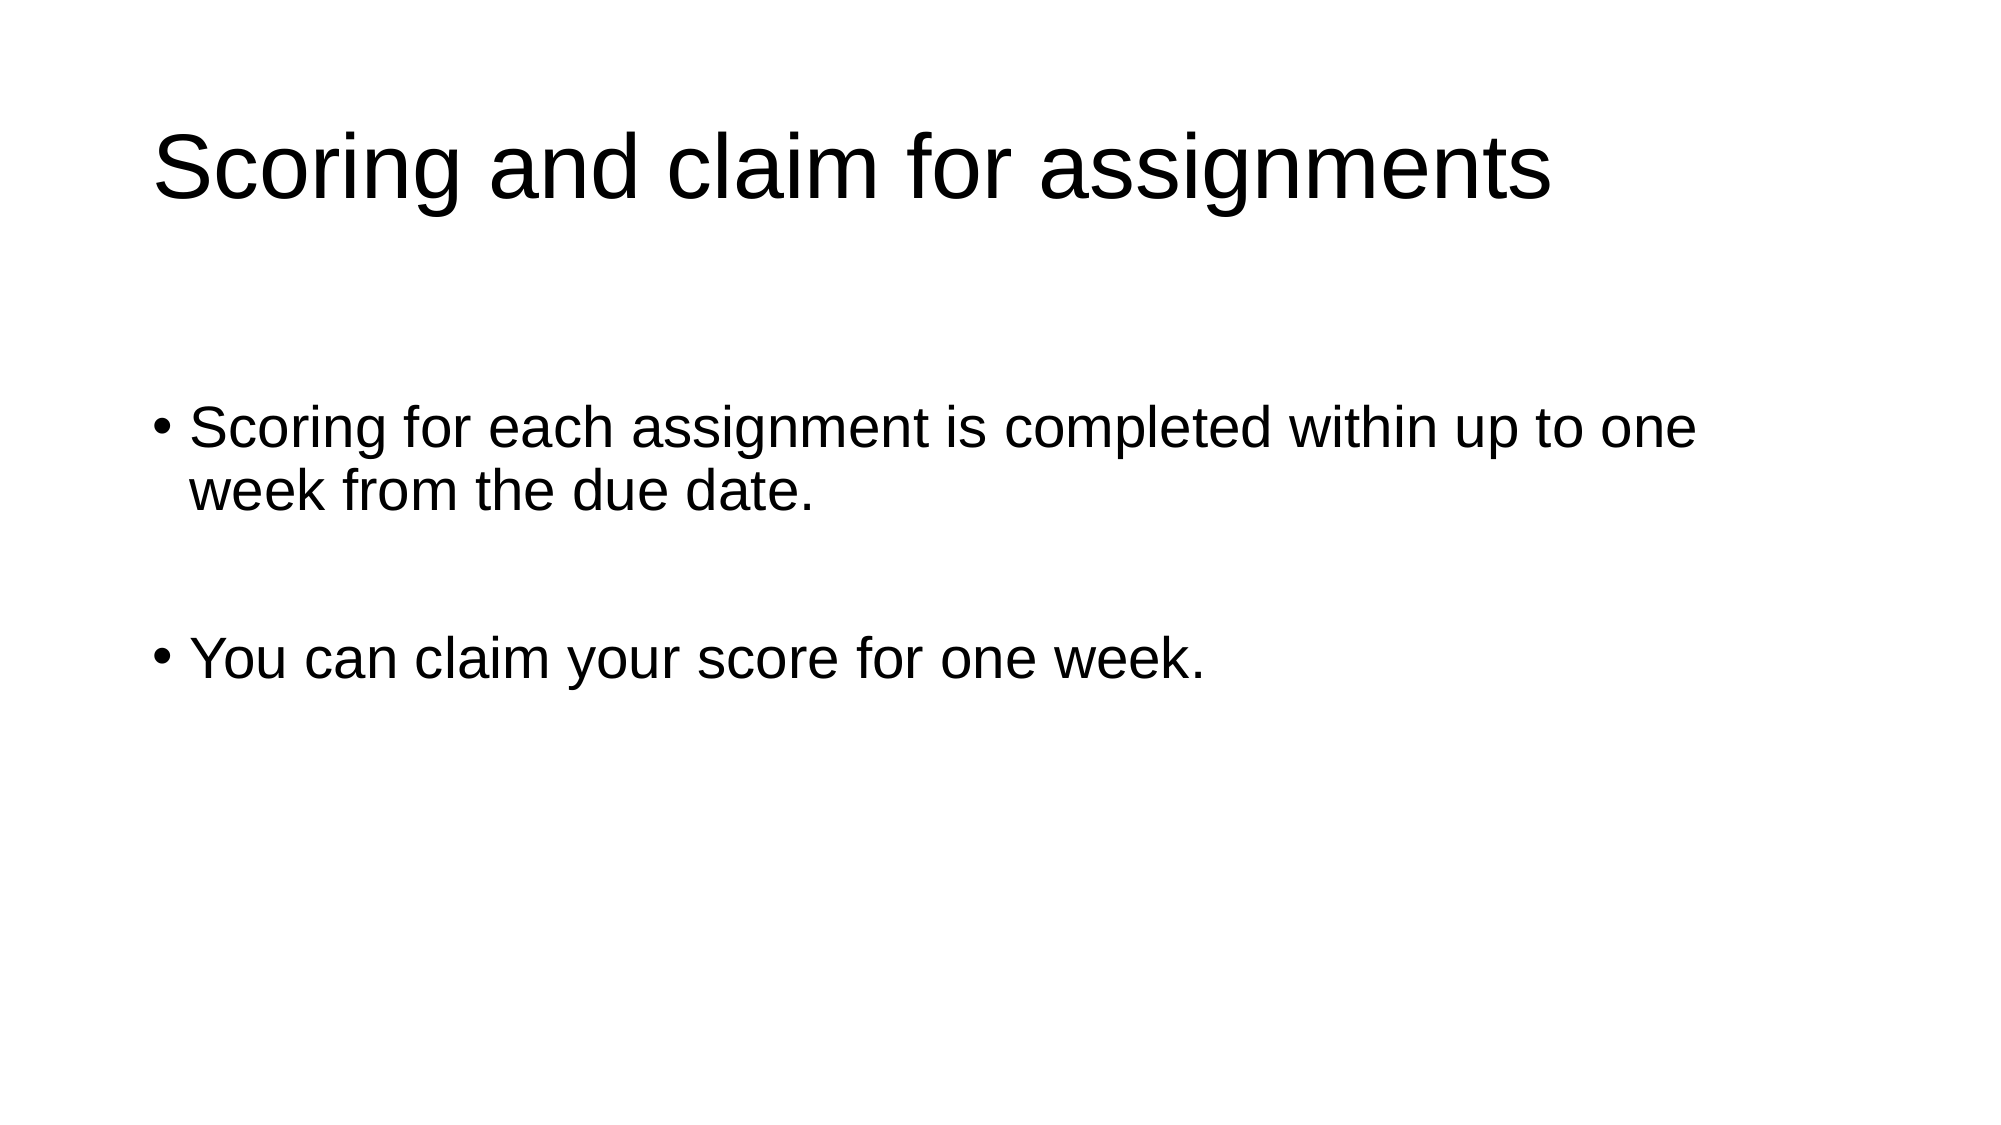

# Scoring and claim for assignments

Scoring for each assignment is completed within up to one week from the due date.

You can claim your score for one week.